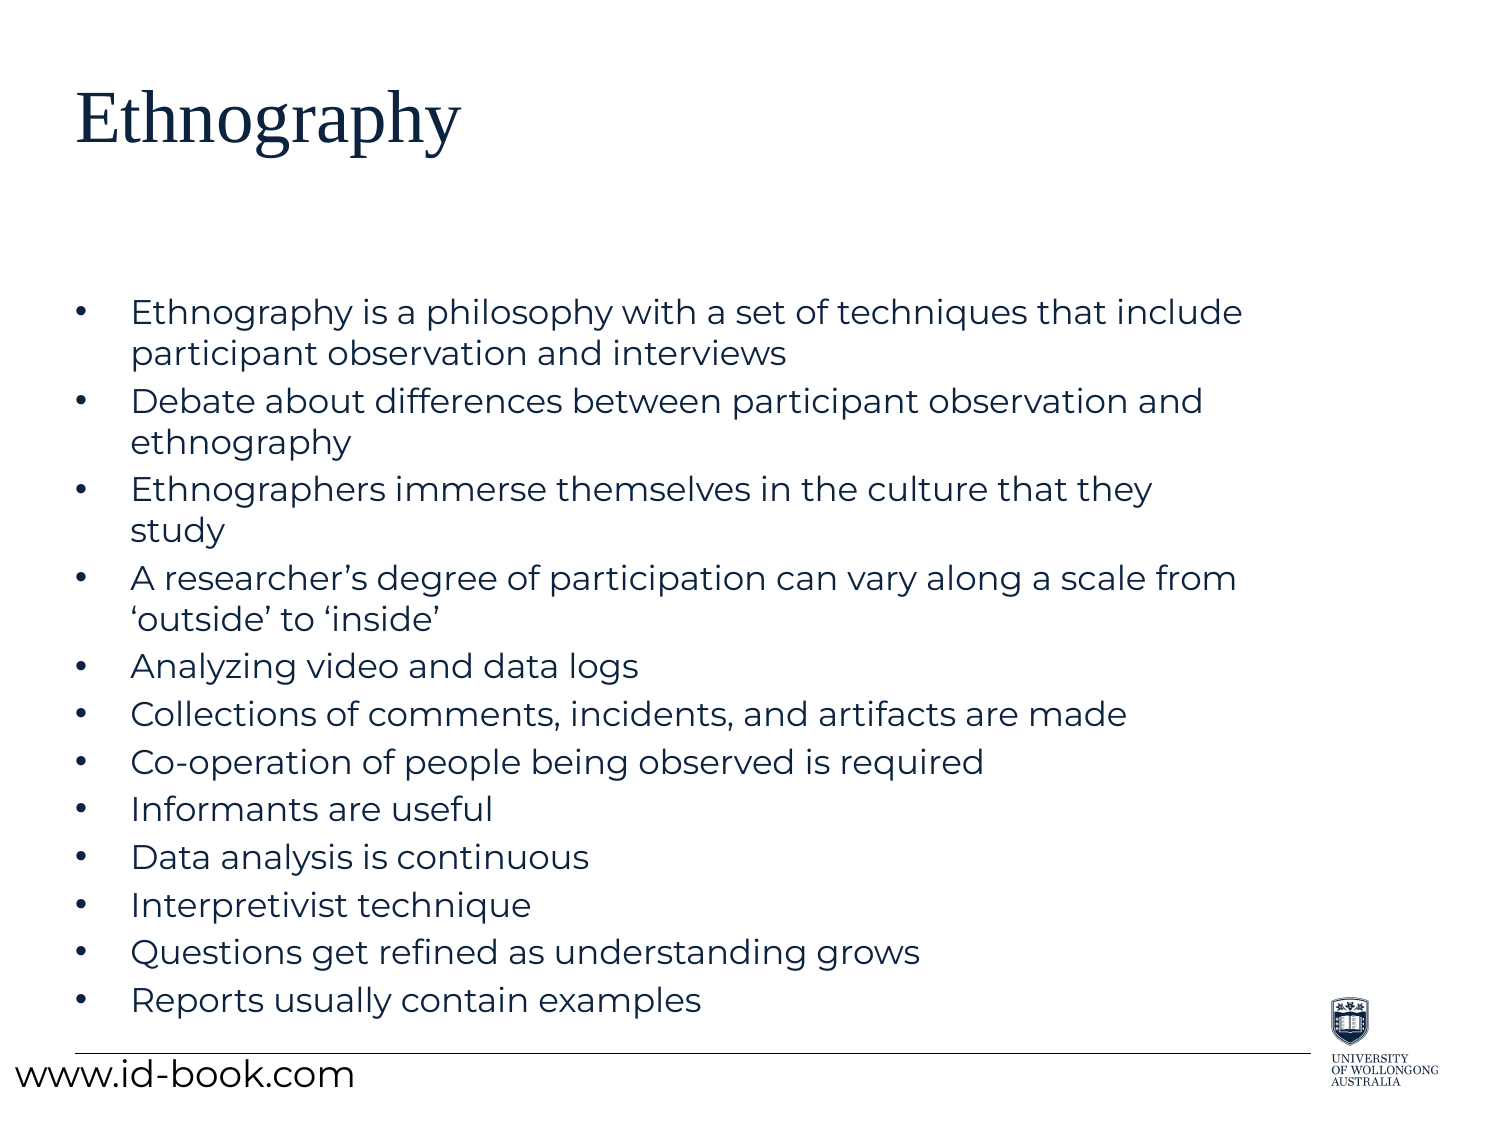

# Ethnography
Ethnography is a philosophy with a set of techniques that include participant observation and interviews
Debate about differences between participant observation and ethnography
Ethnographers immerse themselves in the culture that they study
A researcher’s degree of participation can vary along a scale from ‘outside’ to ‘inside’
Analyzing video and data logs
Collections of comments, incidents, and artifacts are made
Co-operation of people being observed is required
Informants are useful
Data analysis is continuous
Interpretivist technique
Questions get refined as understanding grows
Reports usually contain examples

www.id-book.com